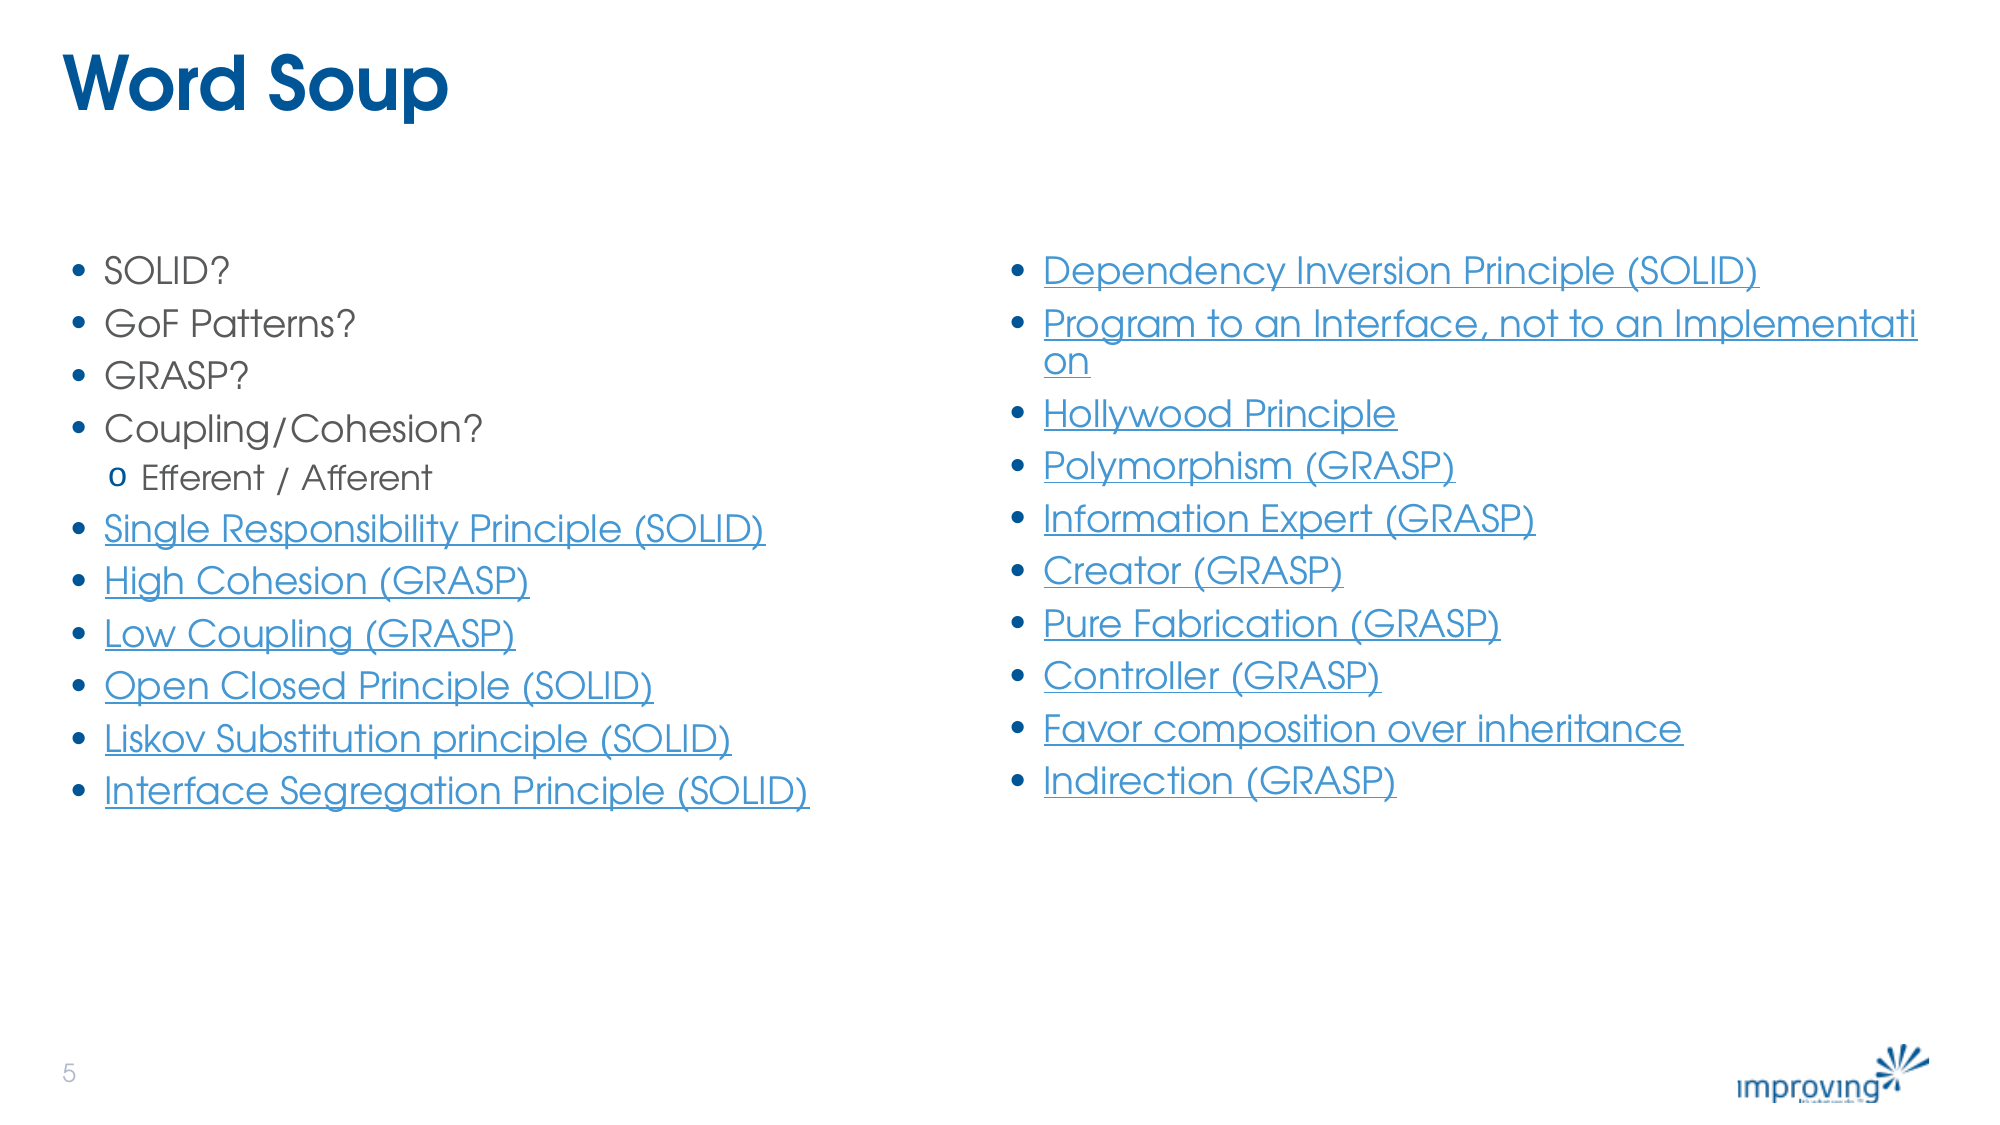

# Word Soup

SOLID?
GoF Patterns?
GRASP?
Coupling/Cohesion?
Efferent / Afferent
Single Responsibility Principle (SOLID)
High Cohesion (GRASP)
Low Coupling (GRASP)
Open Closed Principle (SOLID)
Liskov Substitution principle (SOLID)
Interface Segregation Principle (SOLID)
Dependency Inversion Principle (SOLID)
Program to an Interface, not to an Implementation
Hollywood Principle
Polymorphism (GRASP)
Information Expert (GRASP)
Creator (GRASP)
Pure Fabrication (GRASP)
Controller (GRASP)
Favor composition over inheritance
Indirection (GRASP)
5